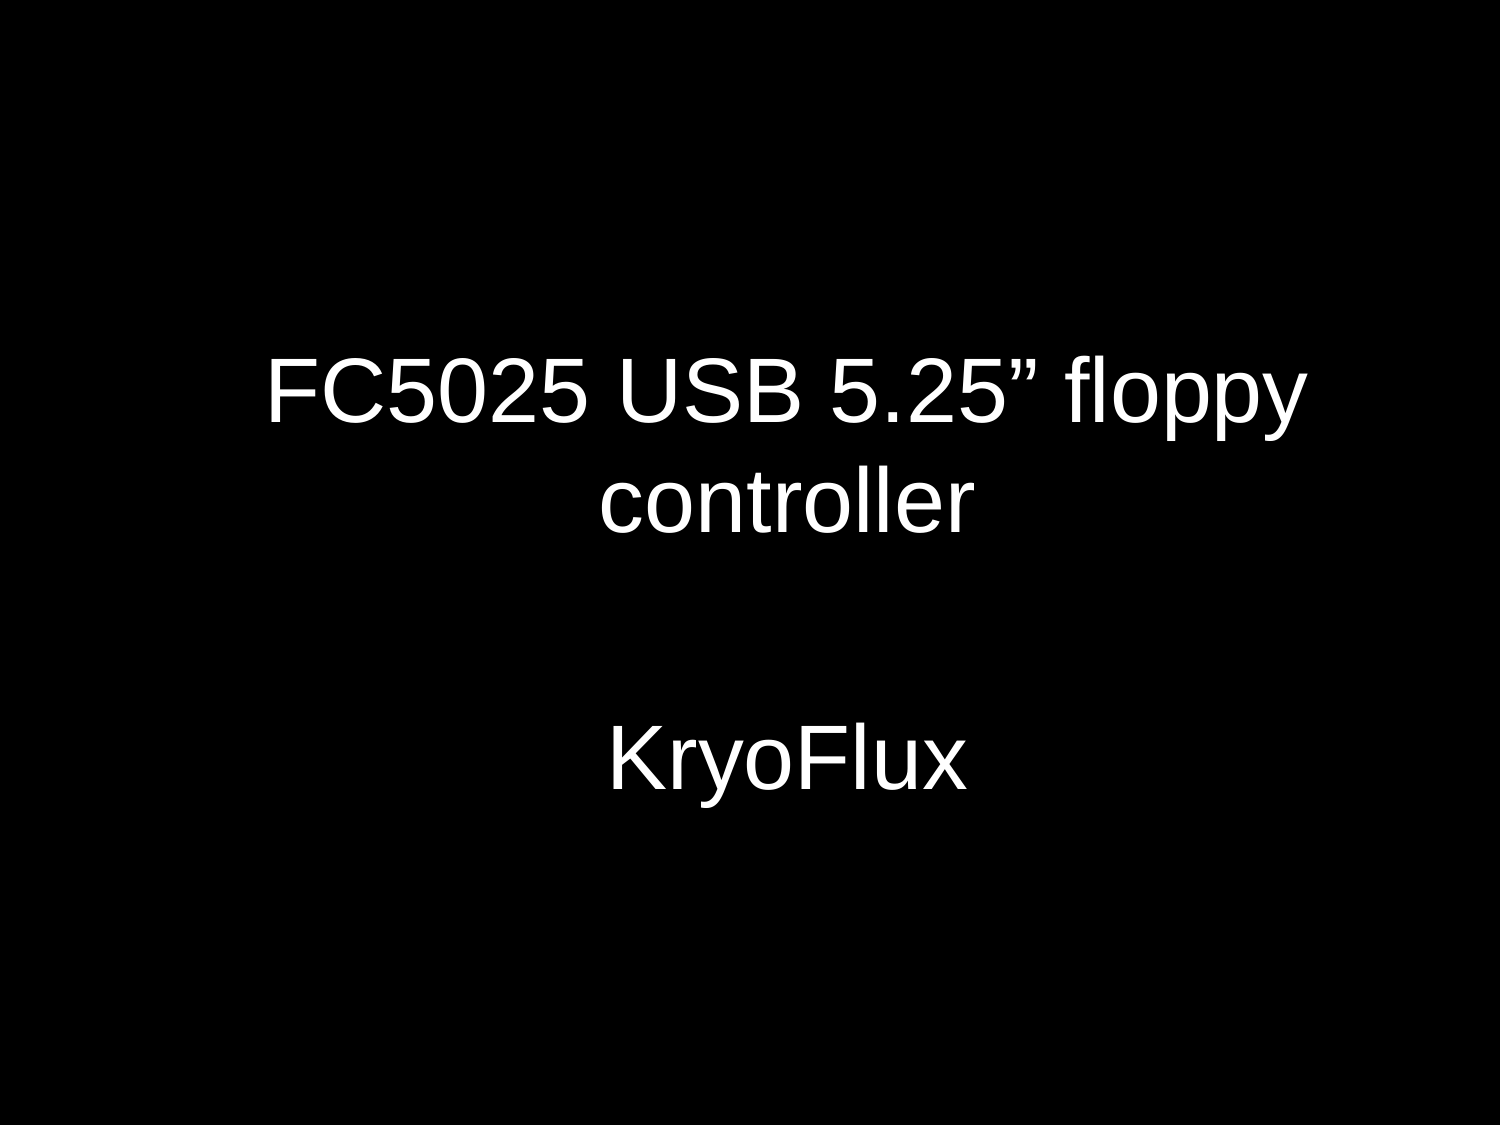

#
FC5025 USB 5.25” floppy controller

KryoFlux